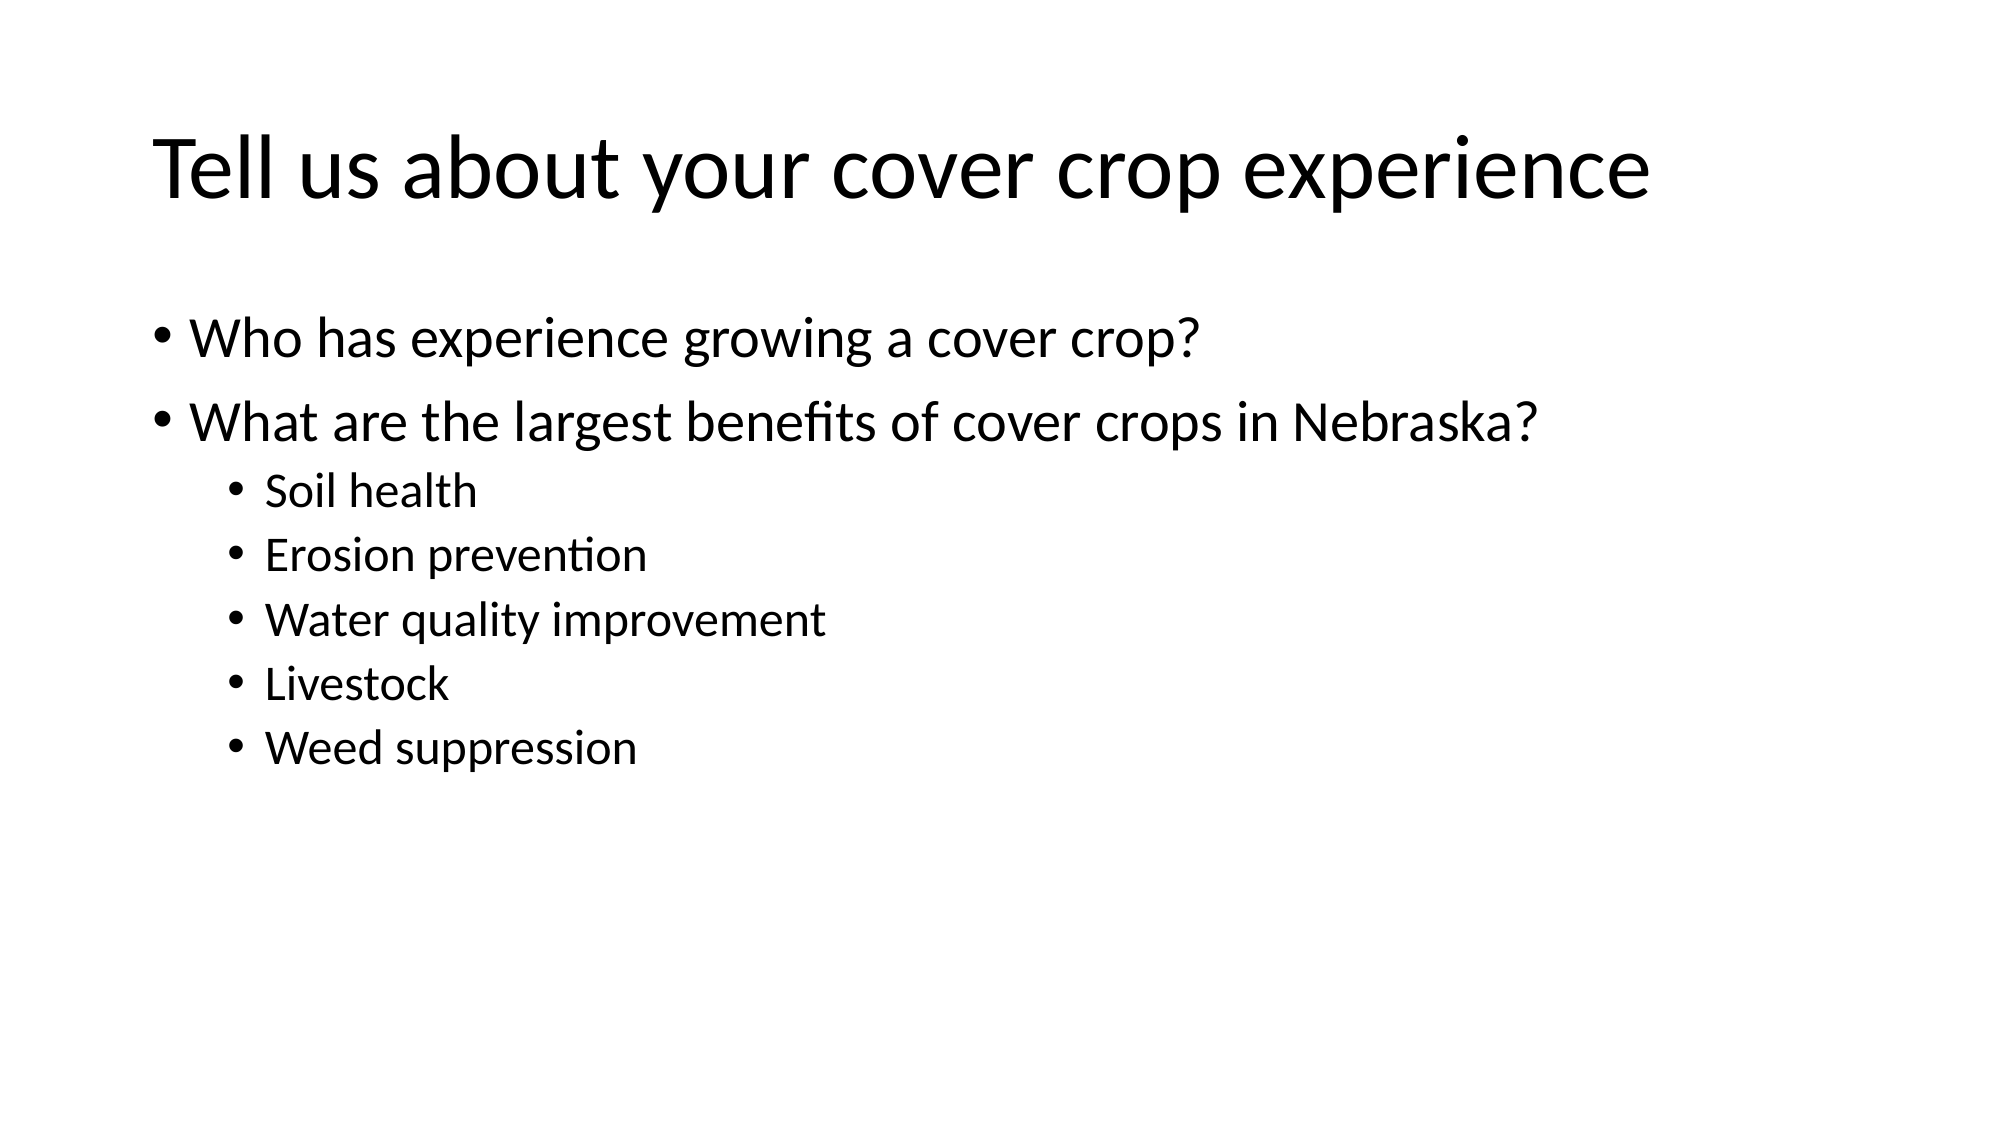

# Tell us about your cover crop experience
Who has experience growing a cover crop?
What are the largest benefits of cover crops in Nebraska?
Soil health
Erosion prevention
Water quality improvement
Livestock
Weed suppression